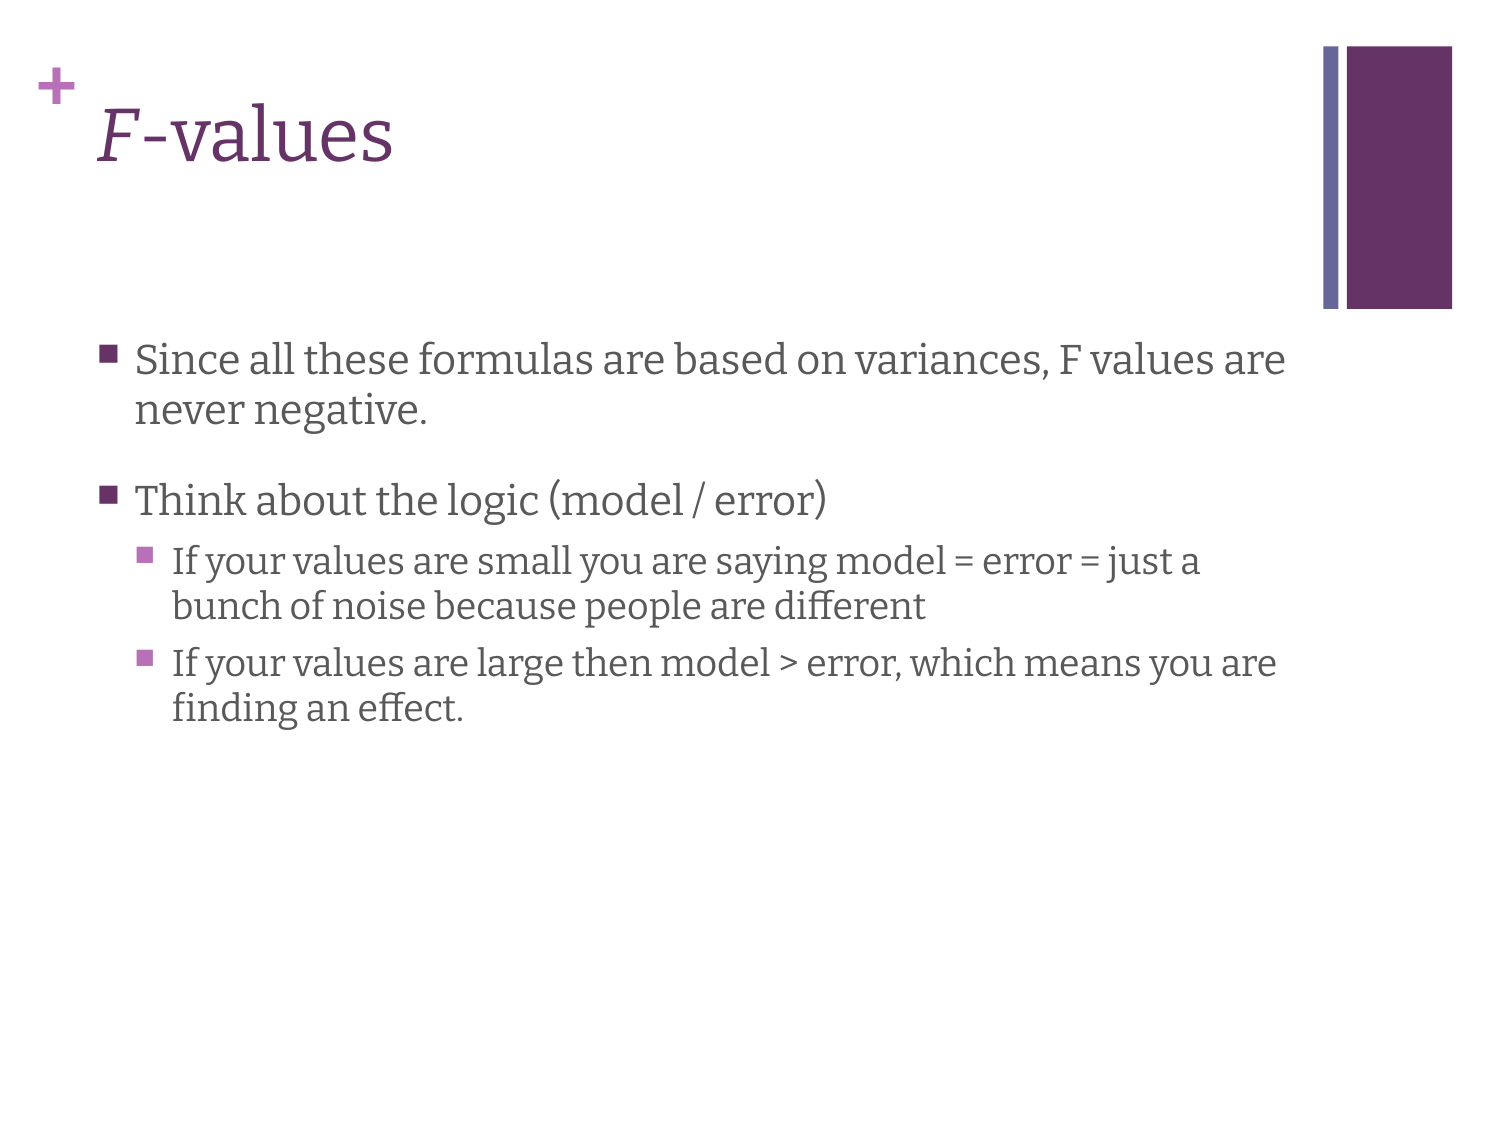

# F-values
Since all these formulas are based on variances, F values are never negative.
Think about the logic (model / error)
If your values are small you are saying model = error = just a bunch of noise because people are different
If your values are large then model > error, which means you are finding an effect.